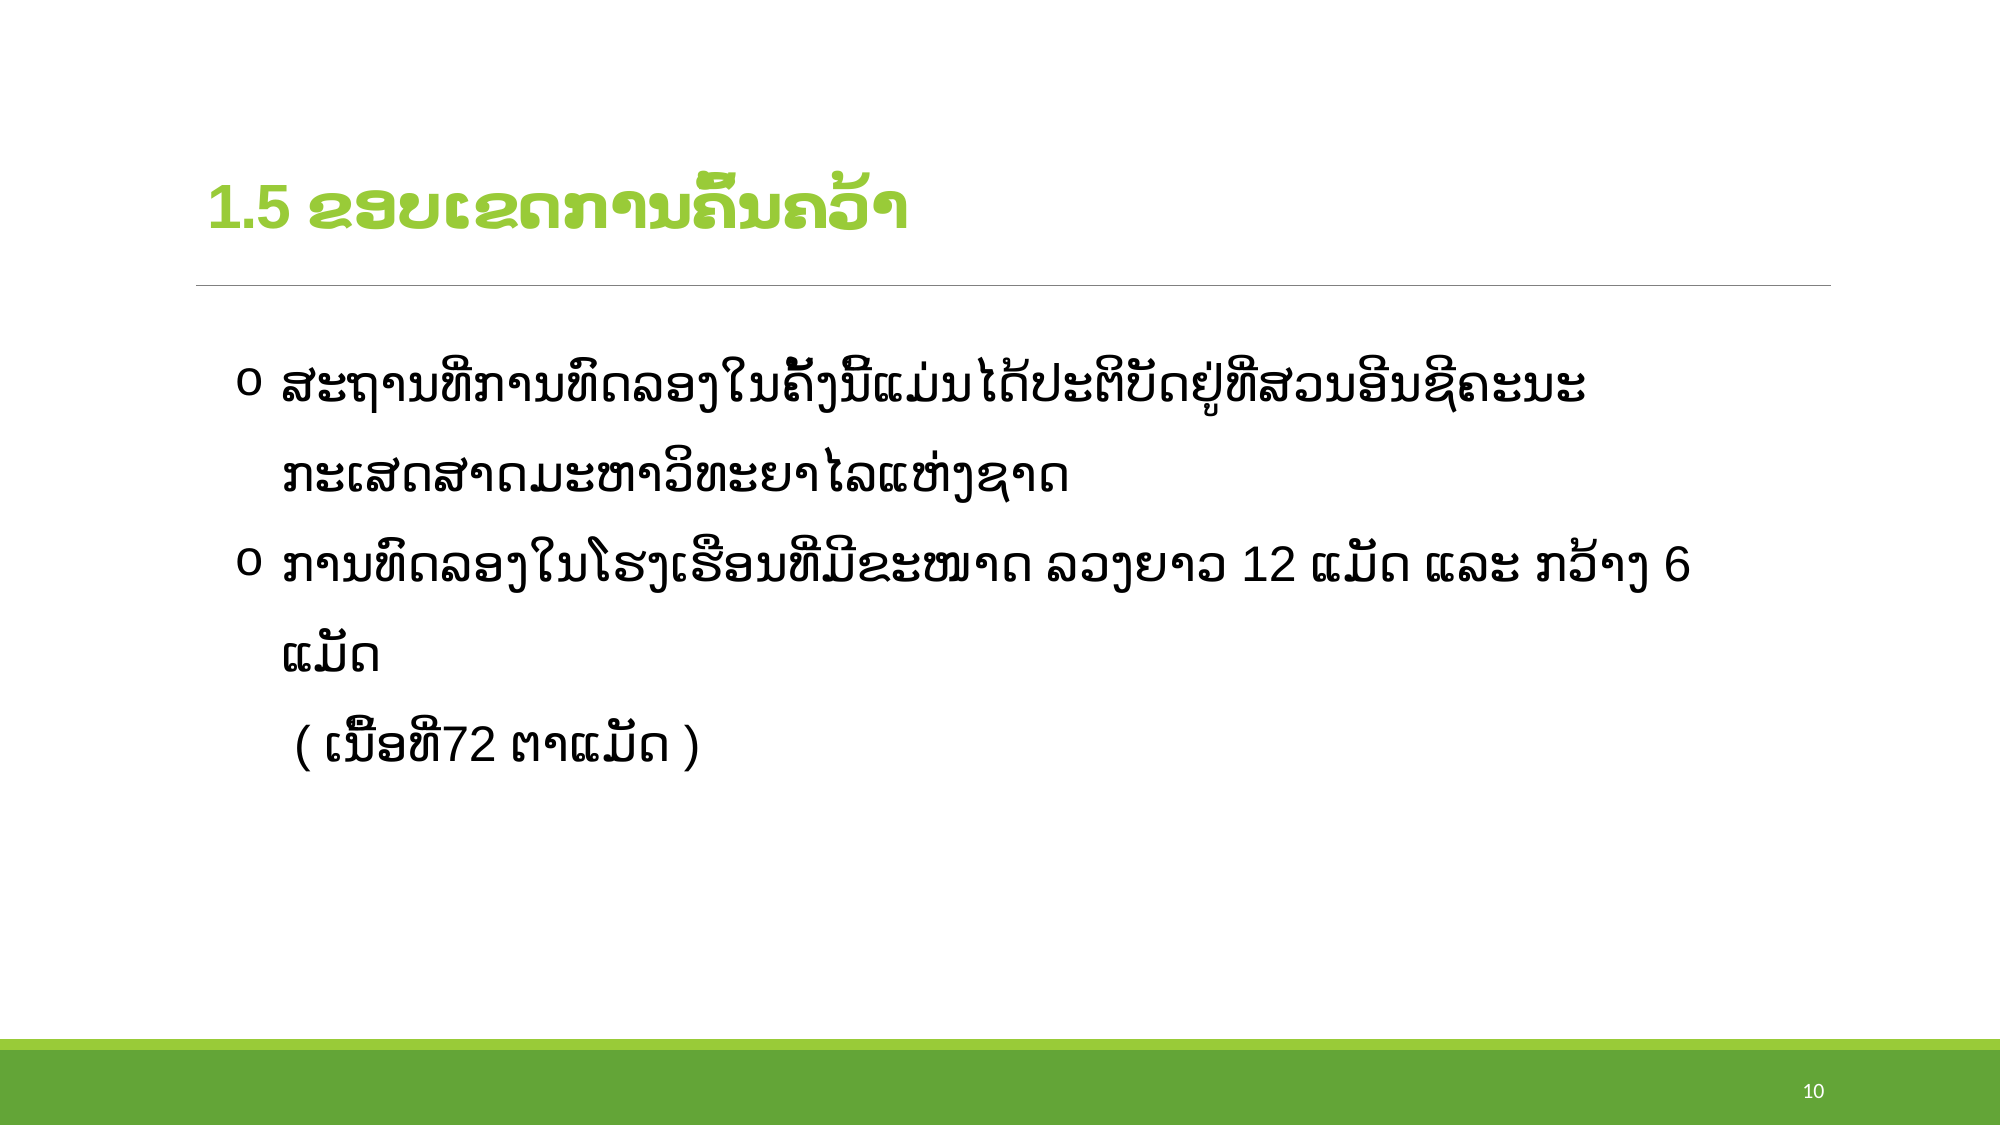

# 1.5 ຂອບເຂດການຄົ້ນຄວ້າ
ສະຖານທີ່ການທົດລອງໃນຄັ້ງນີ້ແມ່ນໄດ້ປະຕິບັດຢູ່ທີ່ສວນອີນຊີຄະນະກະເສດສາດມະຫາວິທະຍາໄລແຫ່ງຊາດ
ການທົດລອງໃນໂຮງເຮືອນທີ່ມີຂະໜາດ ລວງຍາວ 12 ແມັດ ແລະ ກວ້າງ 6 ແມັດ
 ( ເນື້ອທີ່72 ຕາແມັດ )
10